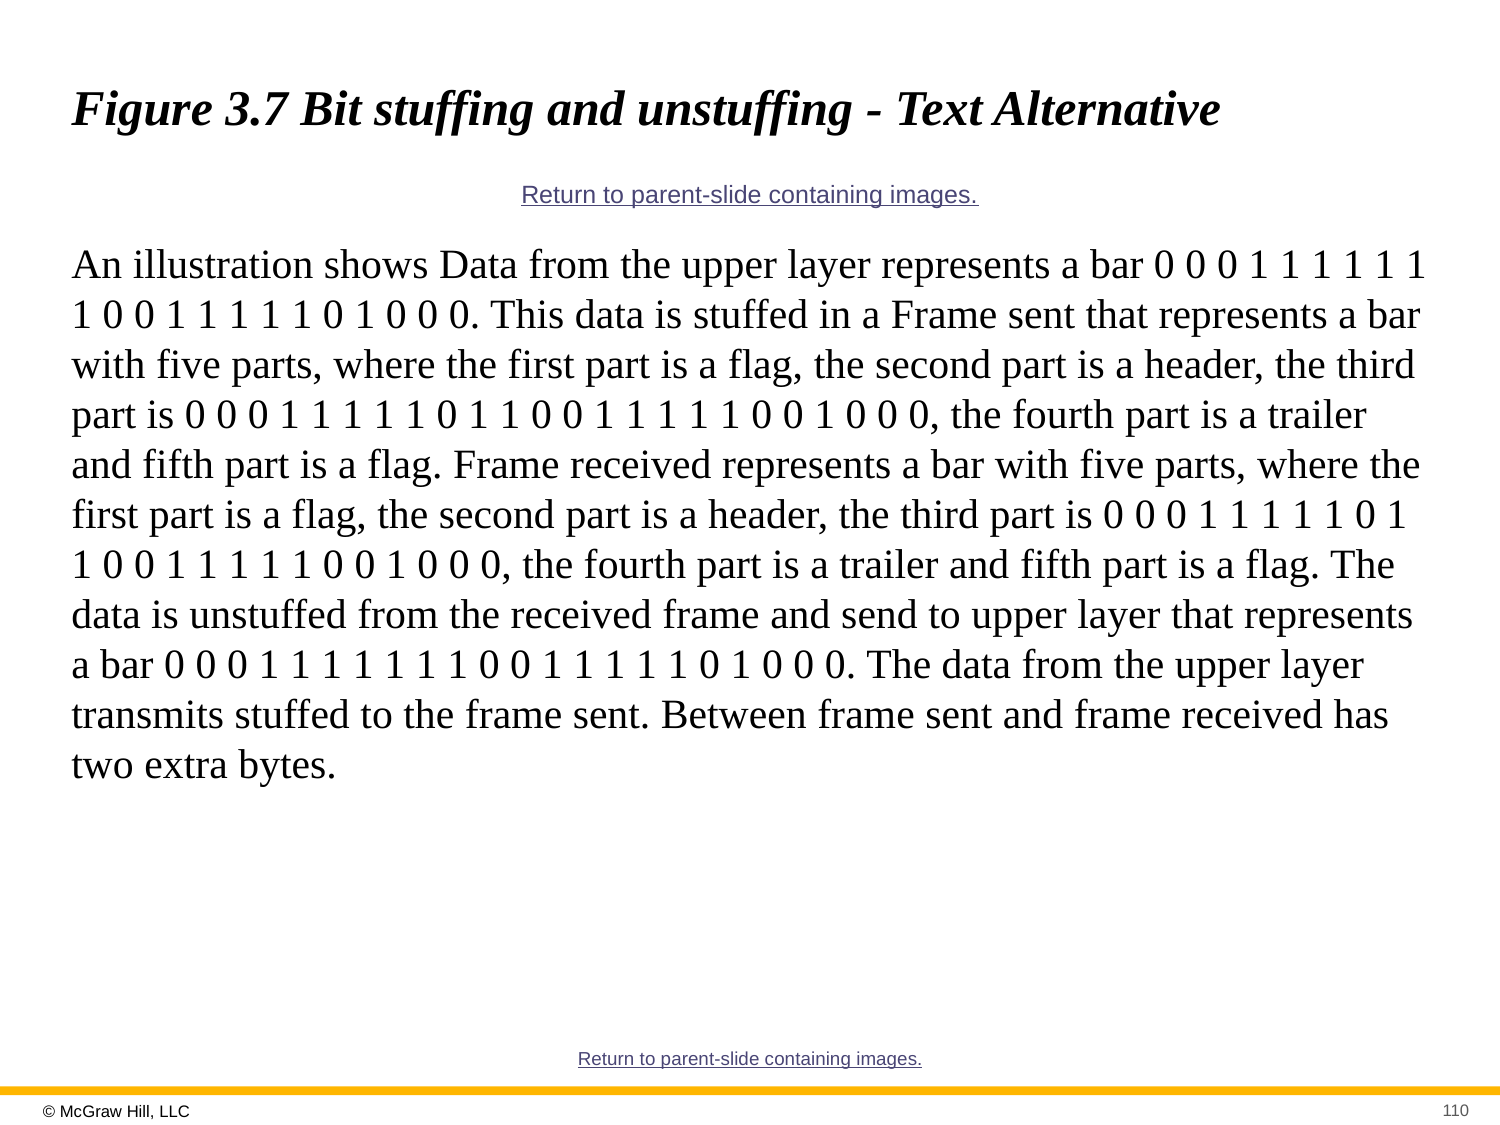

# Figure 3.7 Bit stuffing and unstuffing - Text Alternative
Return to parent-slide containing images.
An illustration shows Data from the upper layer represents a bar 0 0 0 1 1 1 1 1 1 1 0 0 1 1 1 1 1 0 1 0 0 0. This data is stuffed in a Frame sent that represents a bar with five parts, where the first part is a flag, the second part is a header, the third part is 0 0 0 1 1 1 1 1 0 1 1 0 0 1 1 1 1 1 0 0 1 0 0 0, the fourth part is a trailer and fifth part is a flag. Frame received represents a bar with five parts, where the first part is a flag, the second part is a header, the third part is 0 0 0 1 1 1 1 1 0 1 1 0 0 1 1 1 1 1 0 0 1 0 0 0, the fourth part is a trailer and fifth part is a flag. The data is unstuffed from the received frame and send to upper layer that represents a bar 0 0 0 1 1 1 1 1 1 1 0 0 1 1 1 1 1 0 1 0 0 0. The data from the upper layer transmits stuffed to the frame sent. Between frame sent and frame received has two extra bytes.
Return to parent-slide containing images.
110